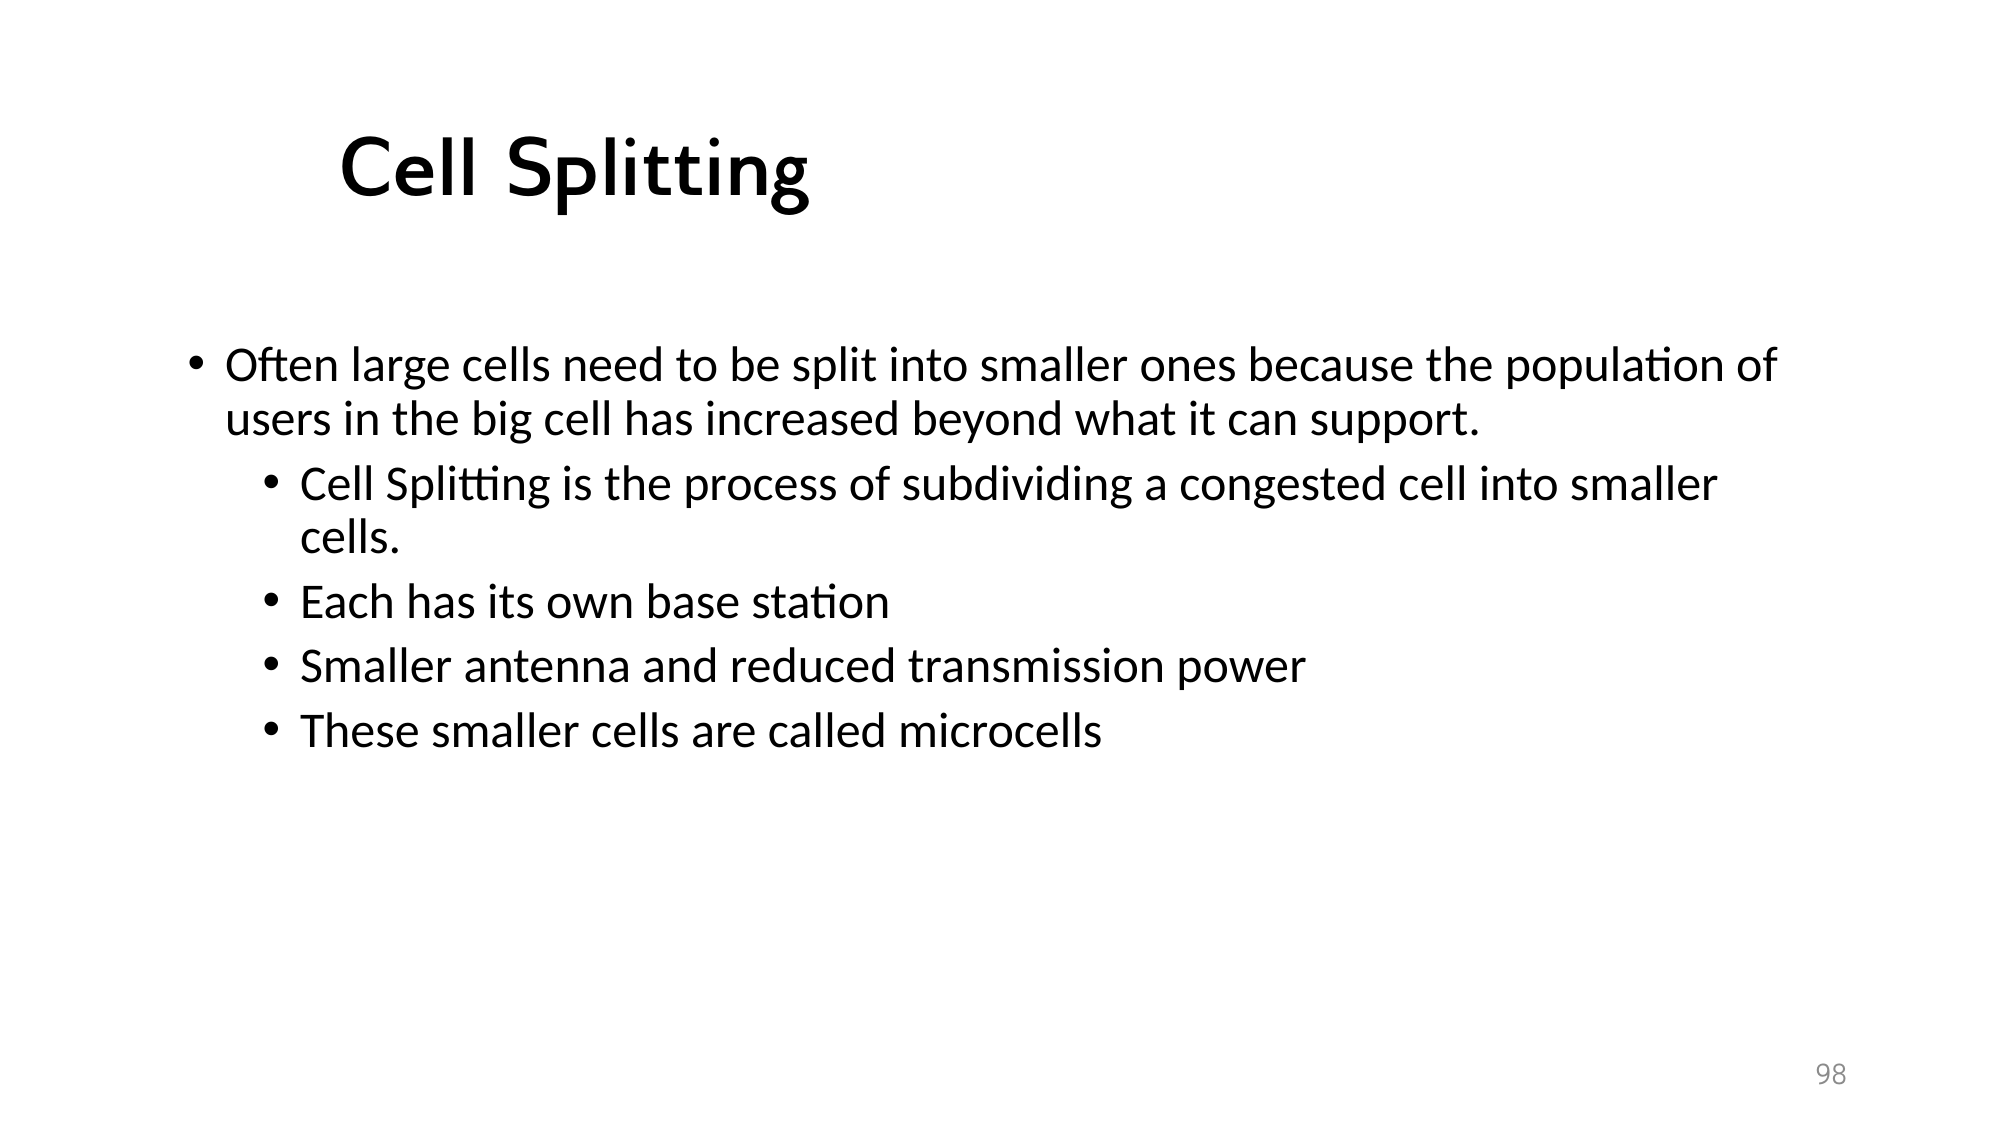

# Cell Splitting
Often large cells need to be split into smaller ones because the population of users in the big cell has increased beyond what it can support.
Cell Splitting is the process of subdividing a congested cell into smaller cells.
Each has its own base station
Smaller antenna and reduced transmission power
These smaller cells are called microcells
98